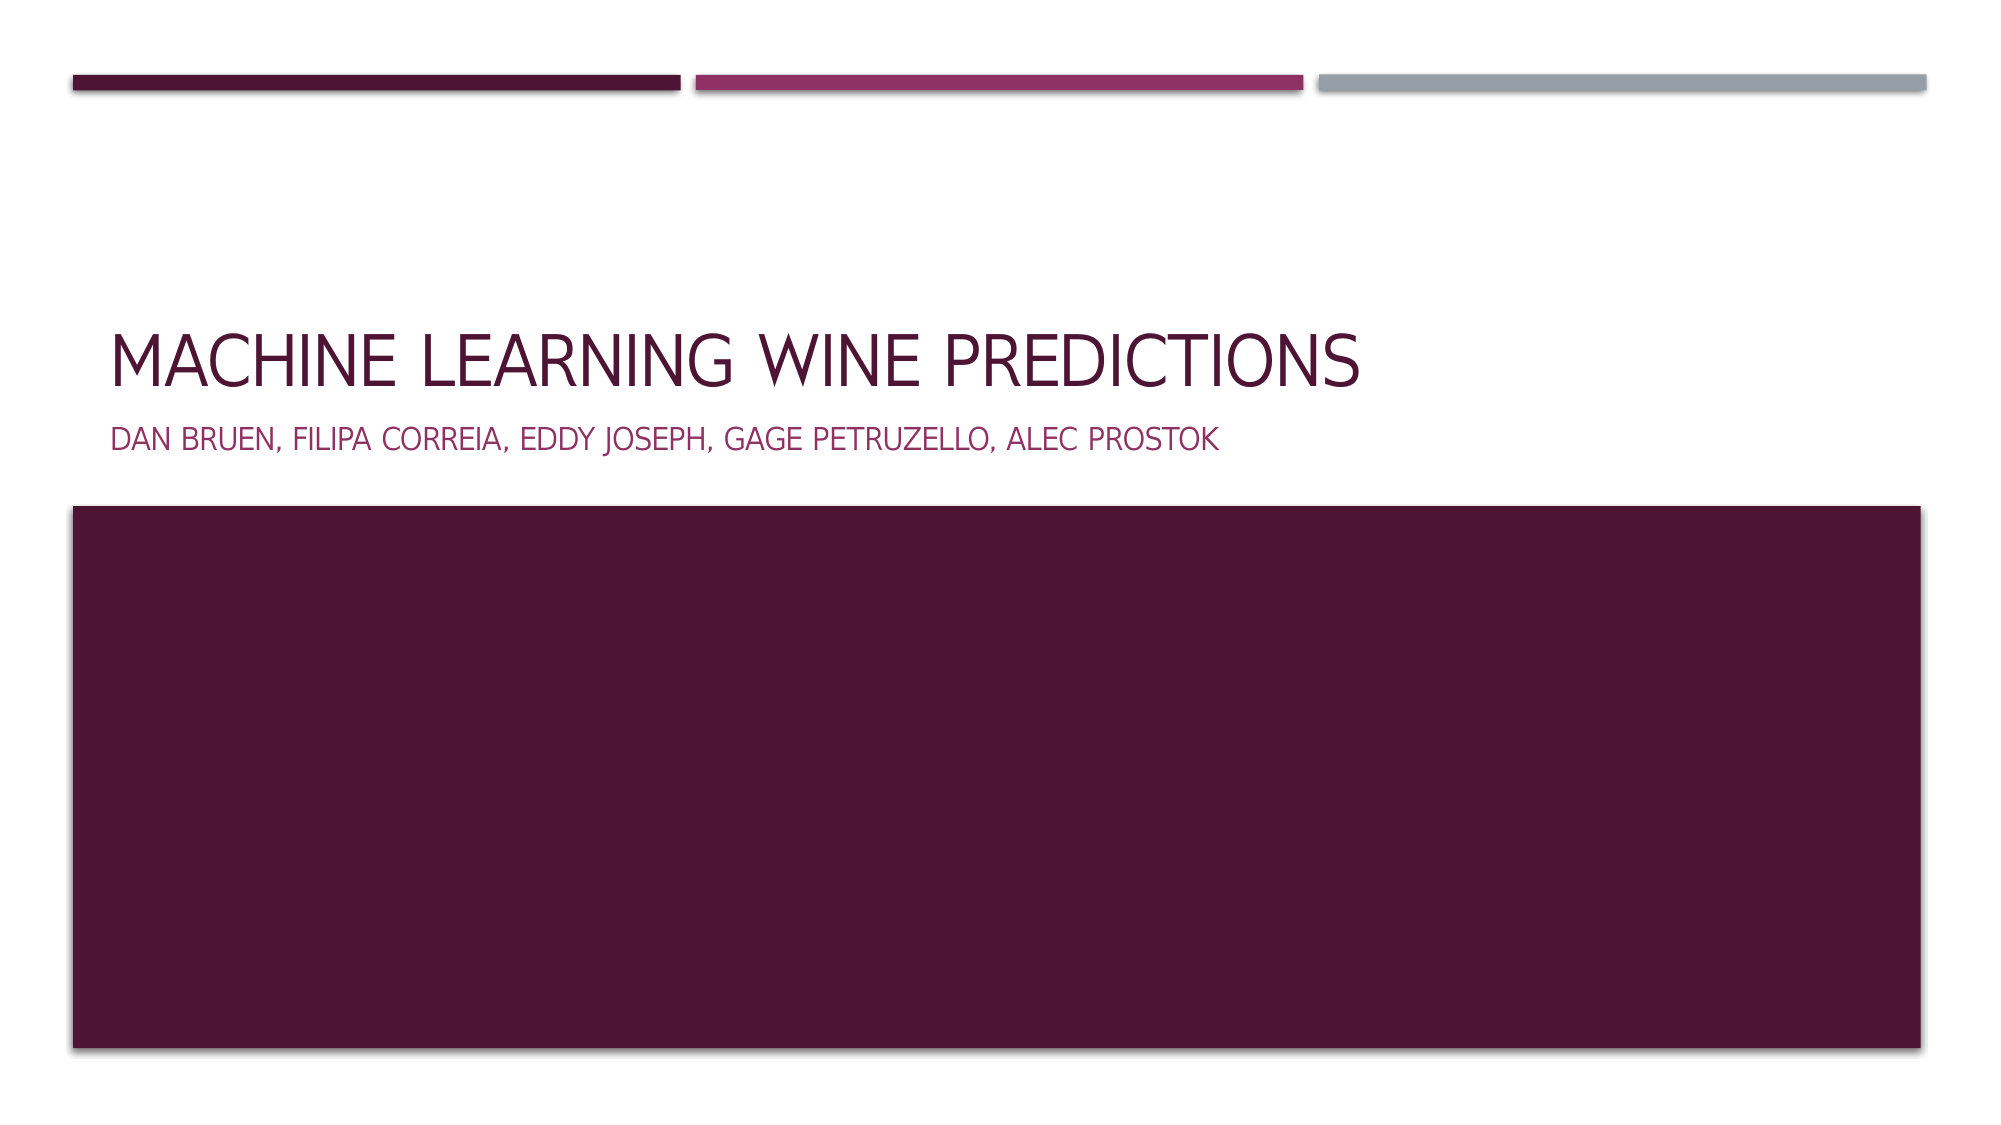

# Machine learning wine predictions
Dan Bruen, Filipa Correia, Eddy Joseph, Gage petruzello, alec Prostok